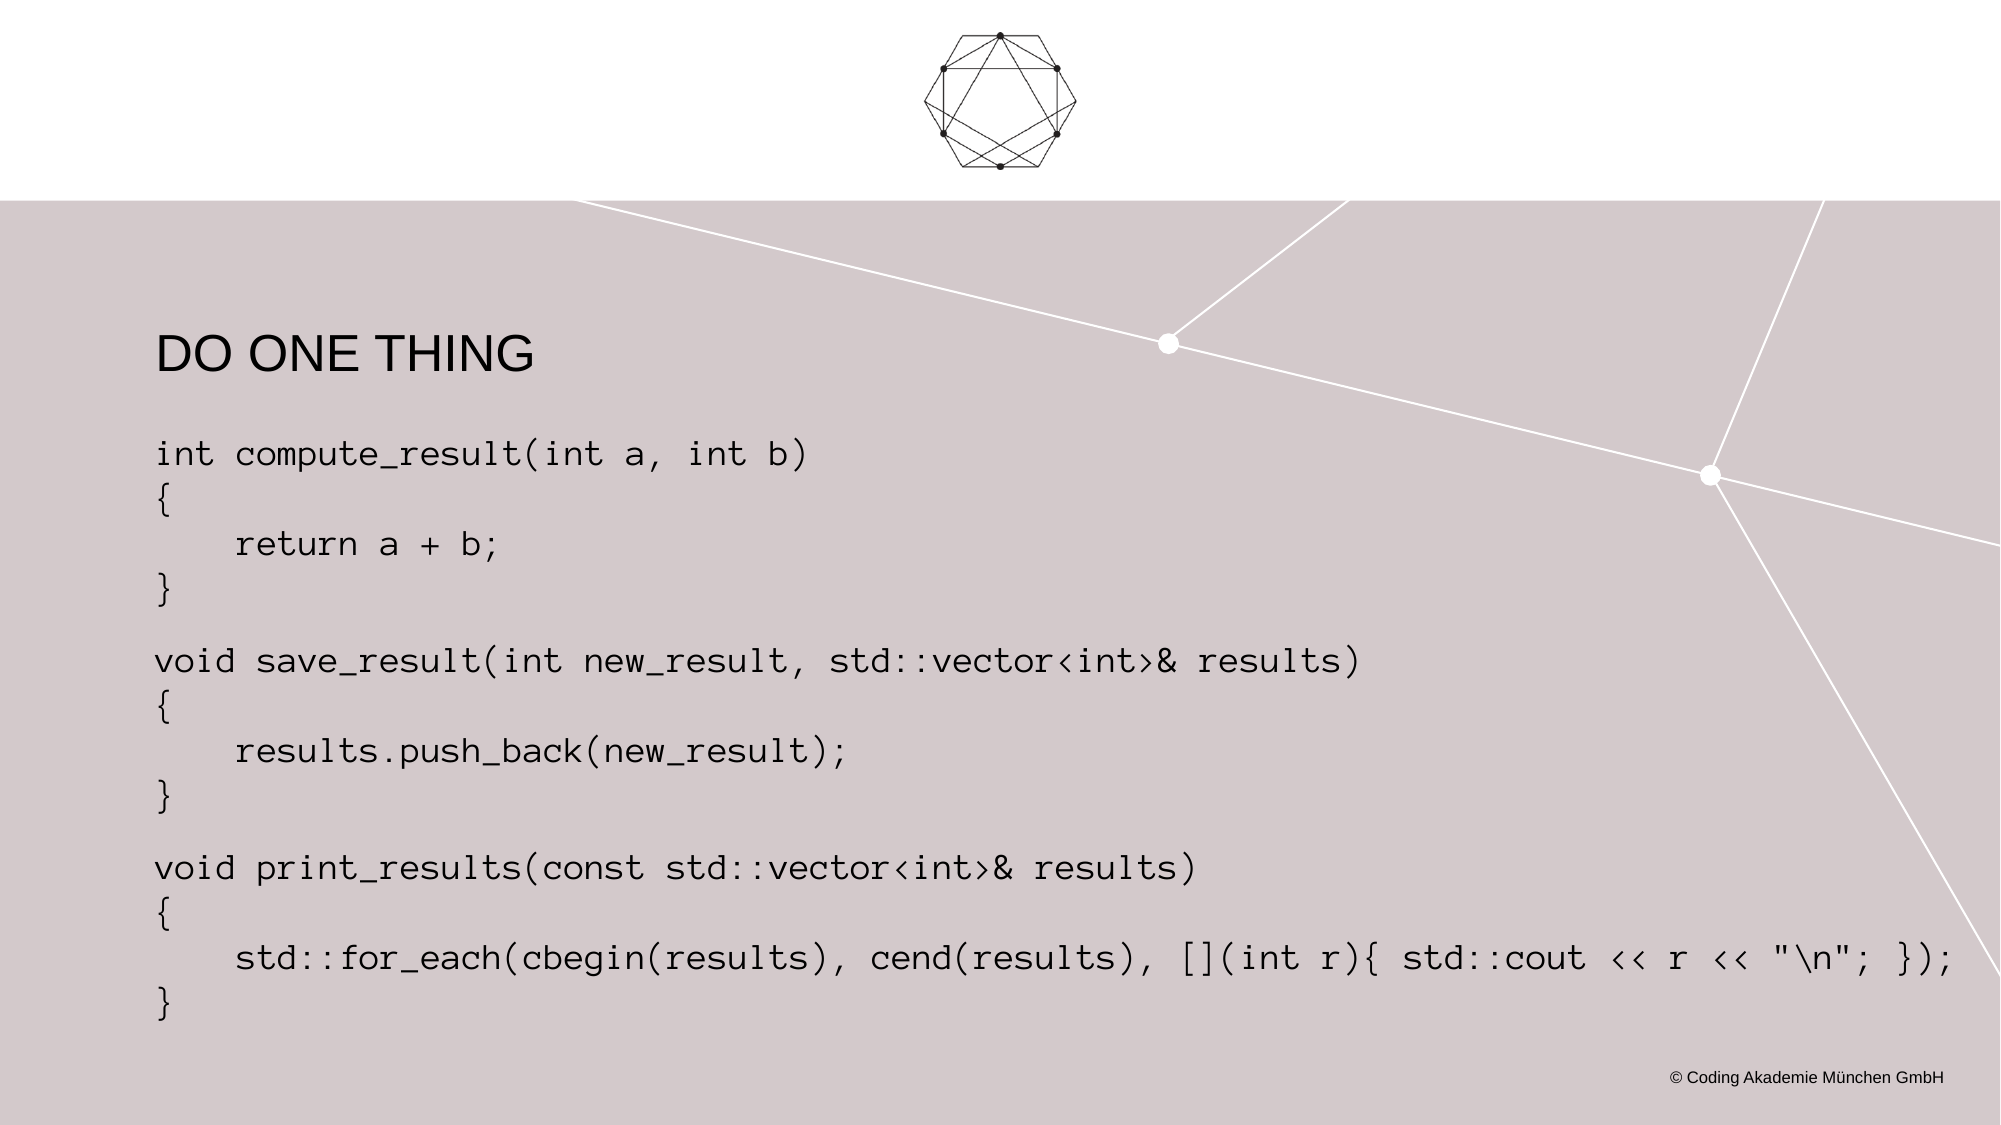

# Do One Thing
int compute_result(int a, int b)
{
    return a + b;
}
void save_result(int new_result, std::vector<int>& results)
{
    results.push_back(new_result);
}
void print_results(const std::vector<int>& results)
{
    std::for_each(cbegin(results), cend(results), [](int r){ std::cout << r << "\n"; });
}
© Coding Akademie München GmbH